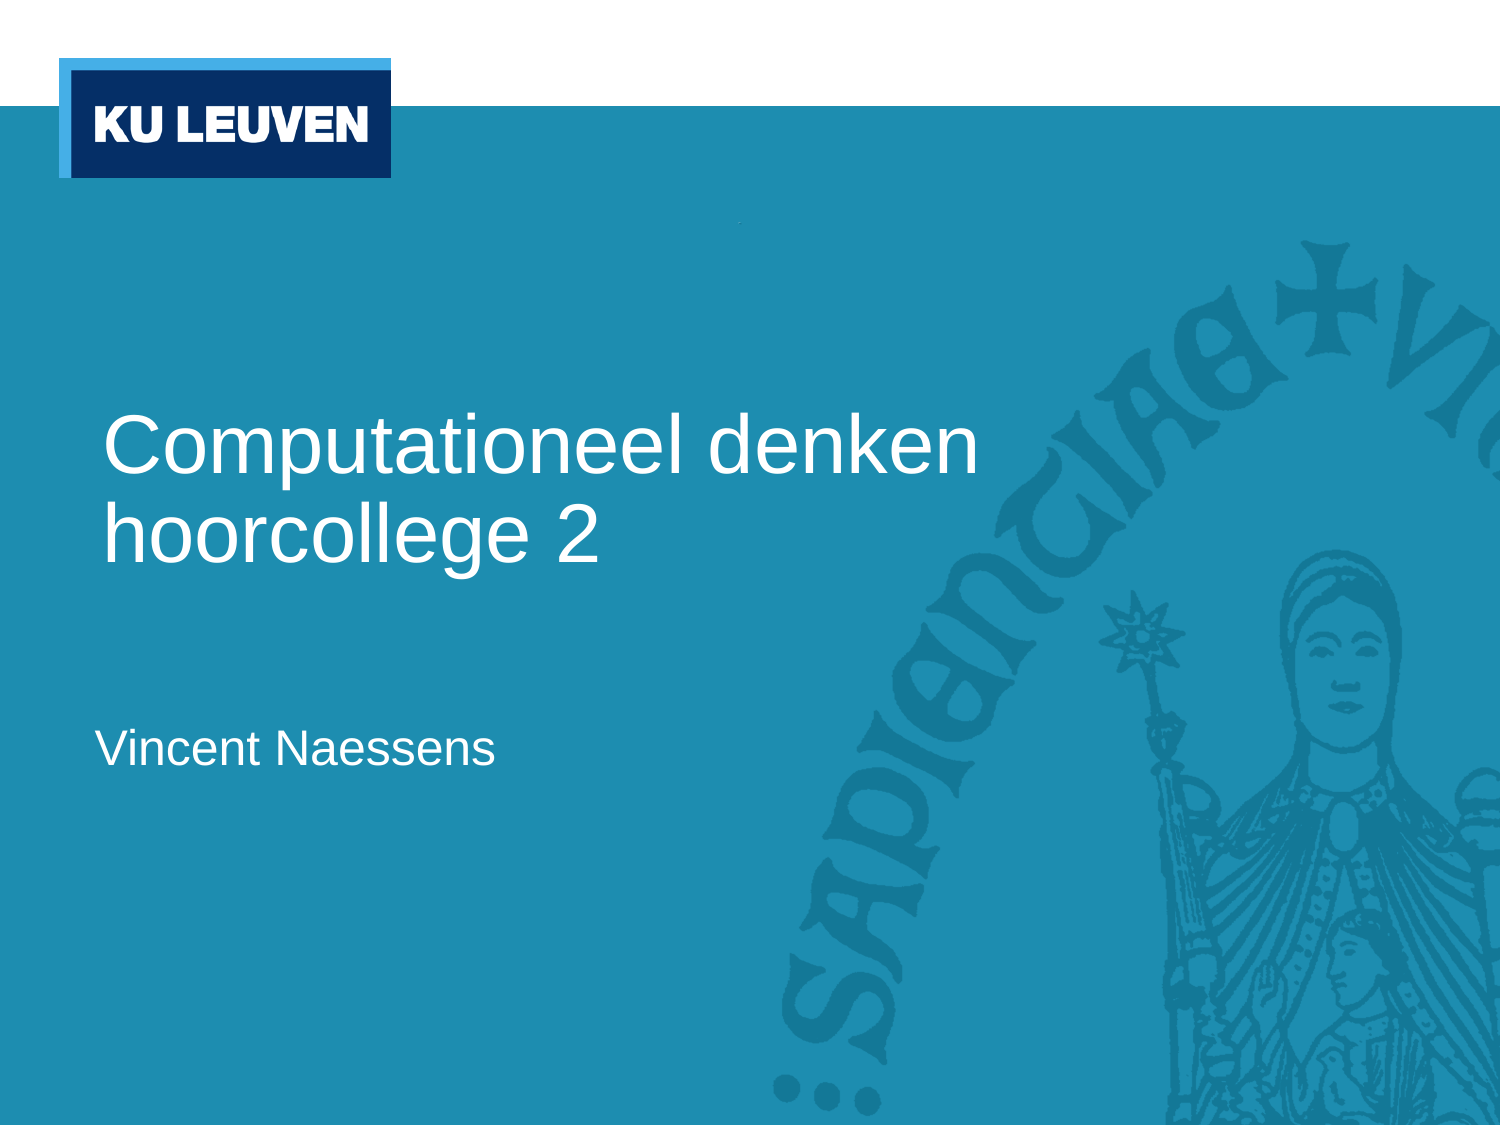

# Computationeel denken hoorcollege 2
Vincent Naessens